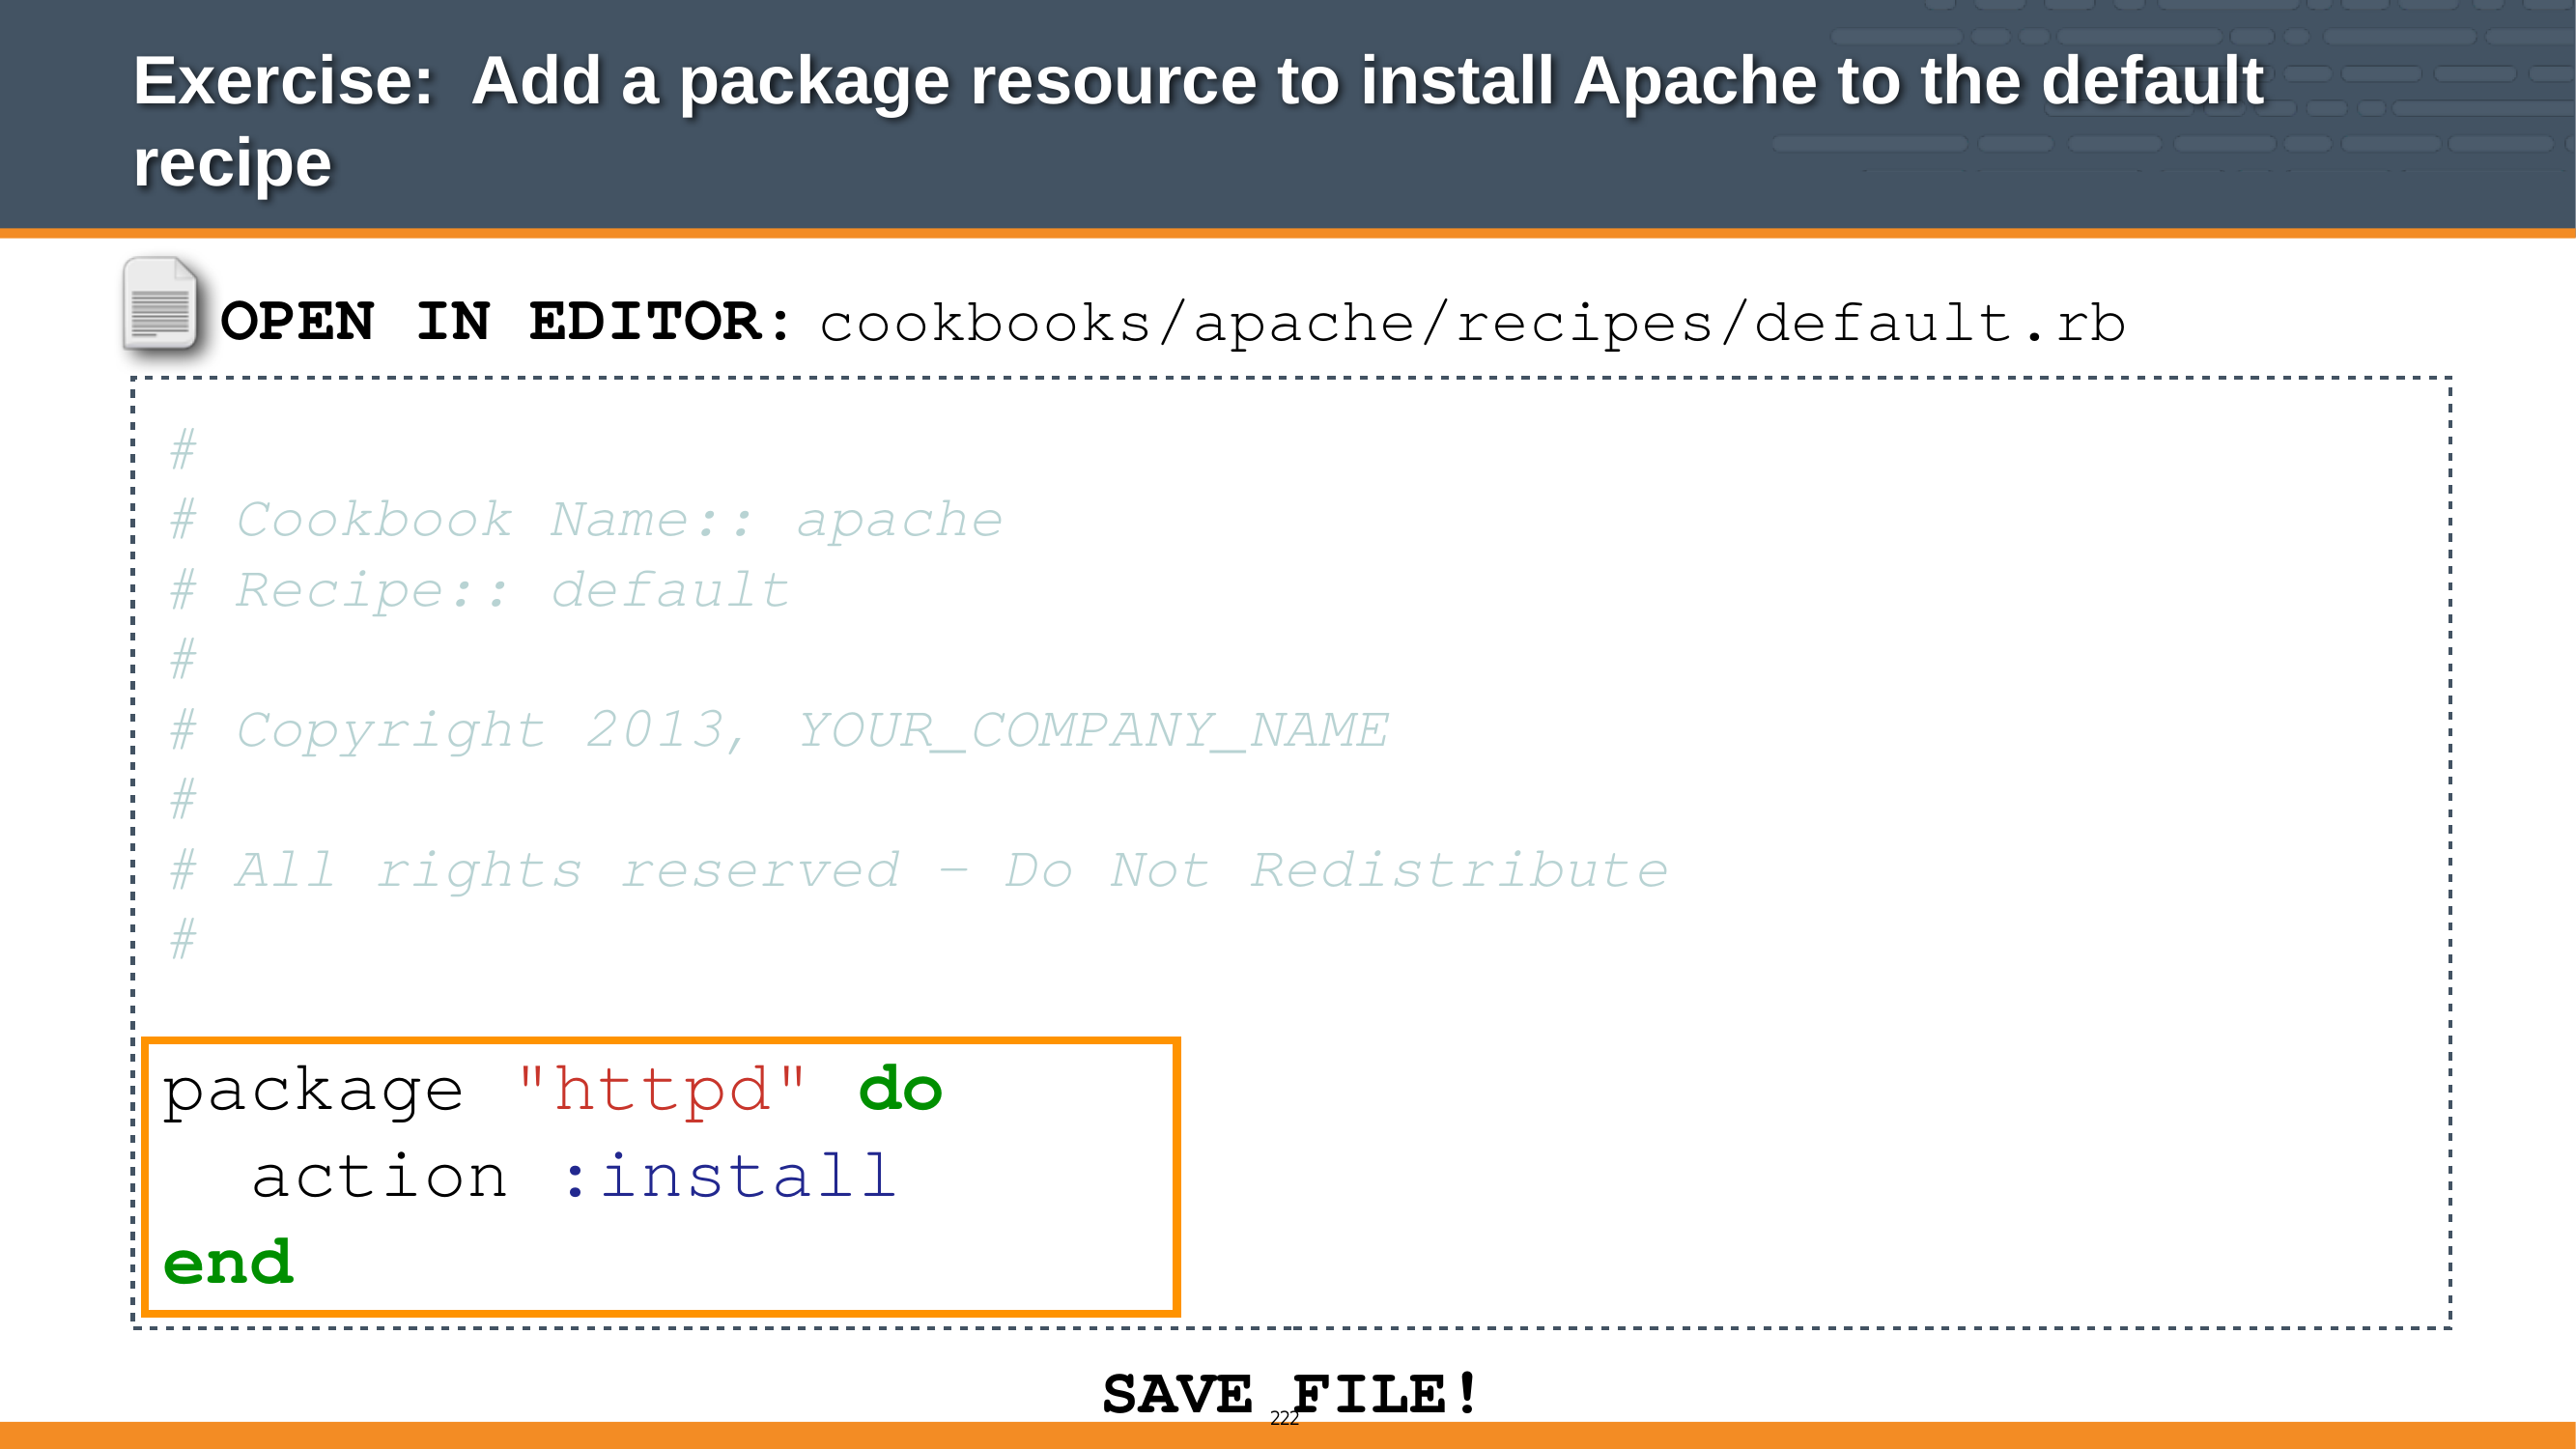

# Exercise:  Add a package resource to install Apache to the default recipe
cookbooks/apache/recipes/default.rb
OPEN IN EDITOR:
#
# Cookbook Name:: apache
# Recipe:: default
#
# Copyright 2013, YOUR_COMPANY_NAME
#
# All rights reserved - Do Not Redistribute
#

package "httpd" do
  action :install
end

SAVE FILE!
222